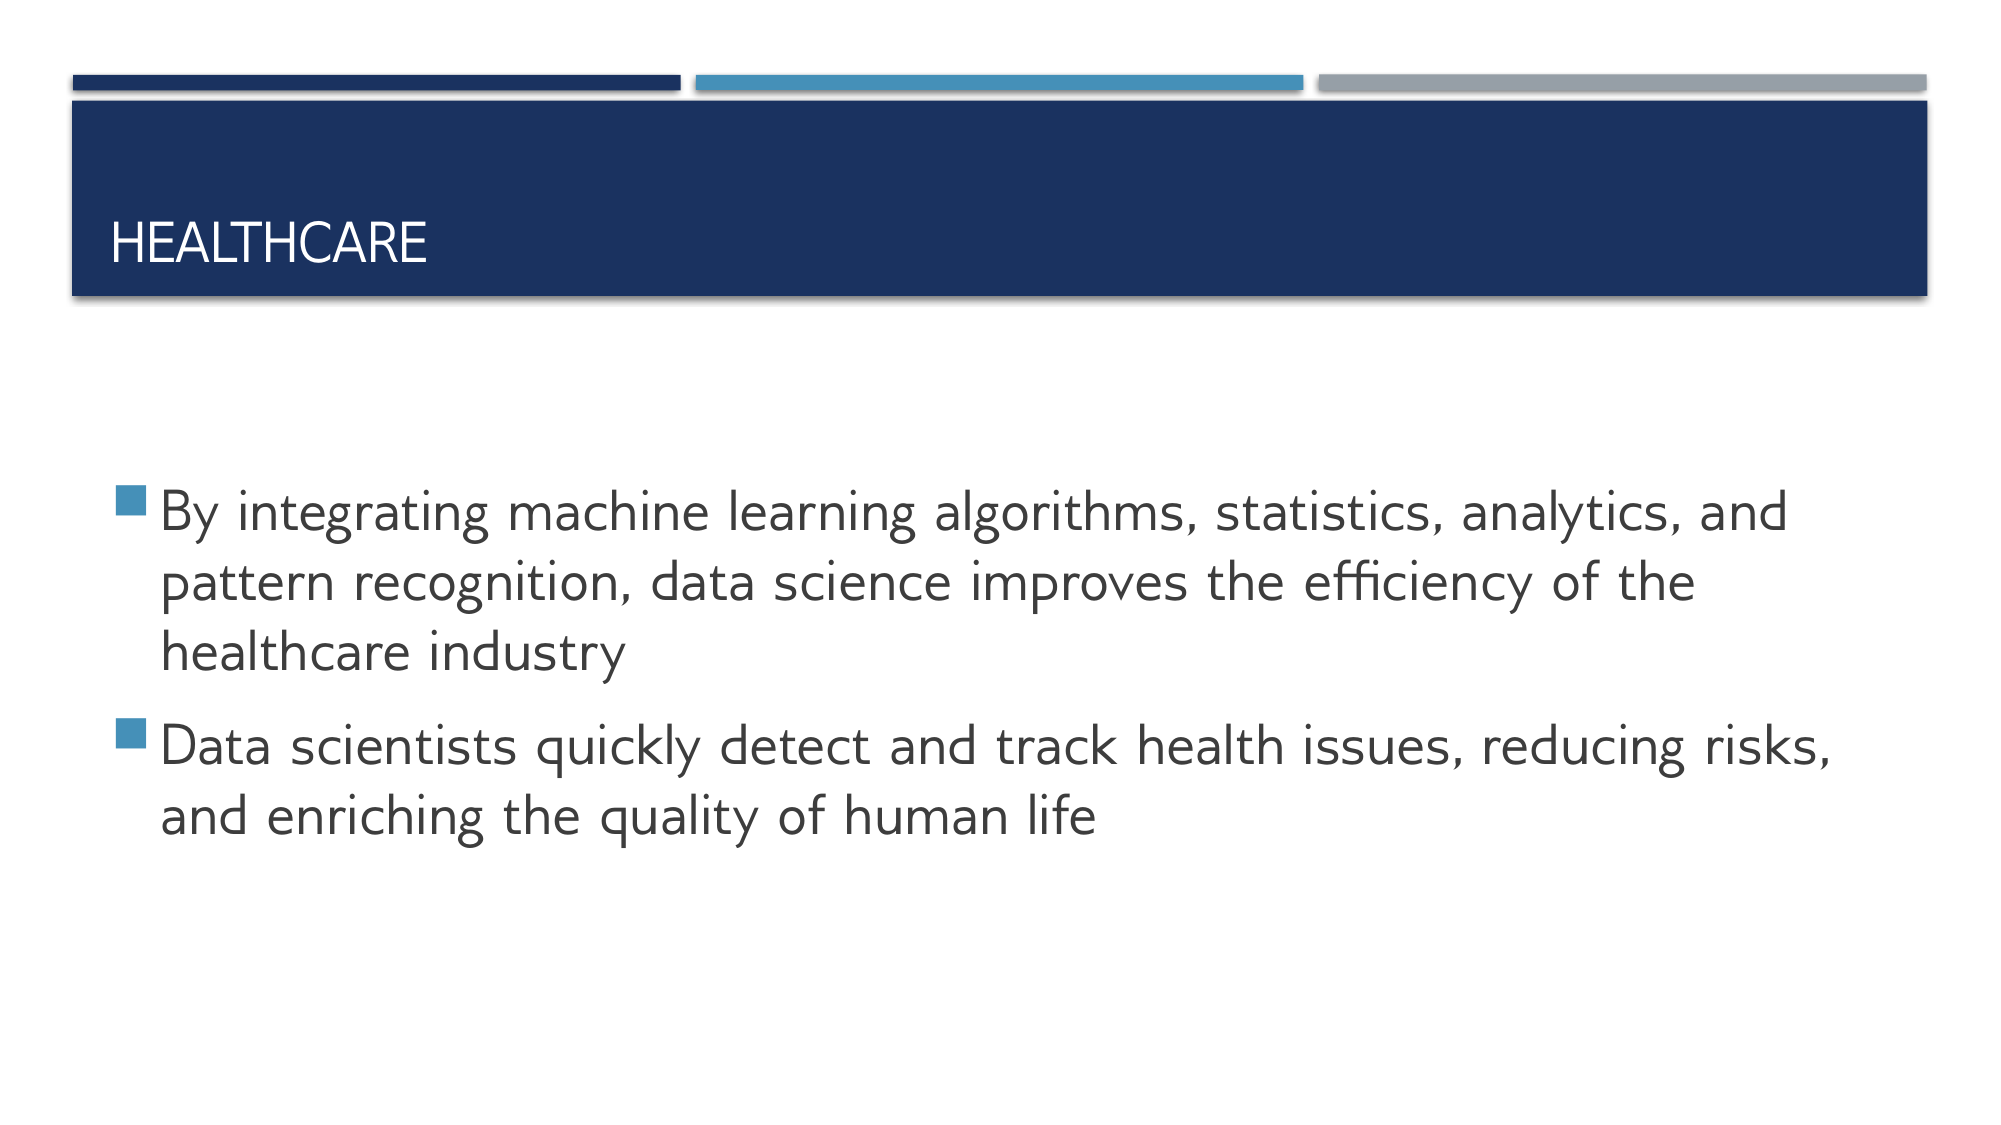

# Healthcare
By integrating machine learning algorithms, statistics, analytics, and pattern recognition, data science improves the efficiency of the healthcare industry
Data scientists quickly detect and track health issues, reducing risks, and enriching the quality of human life